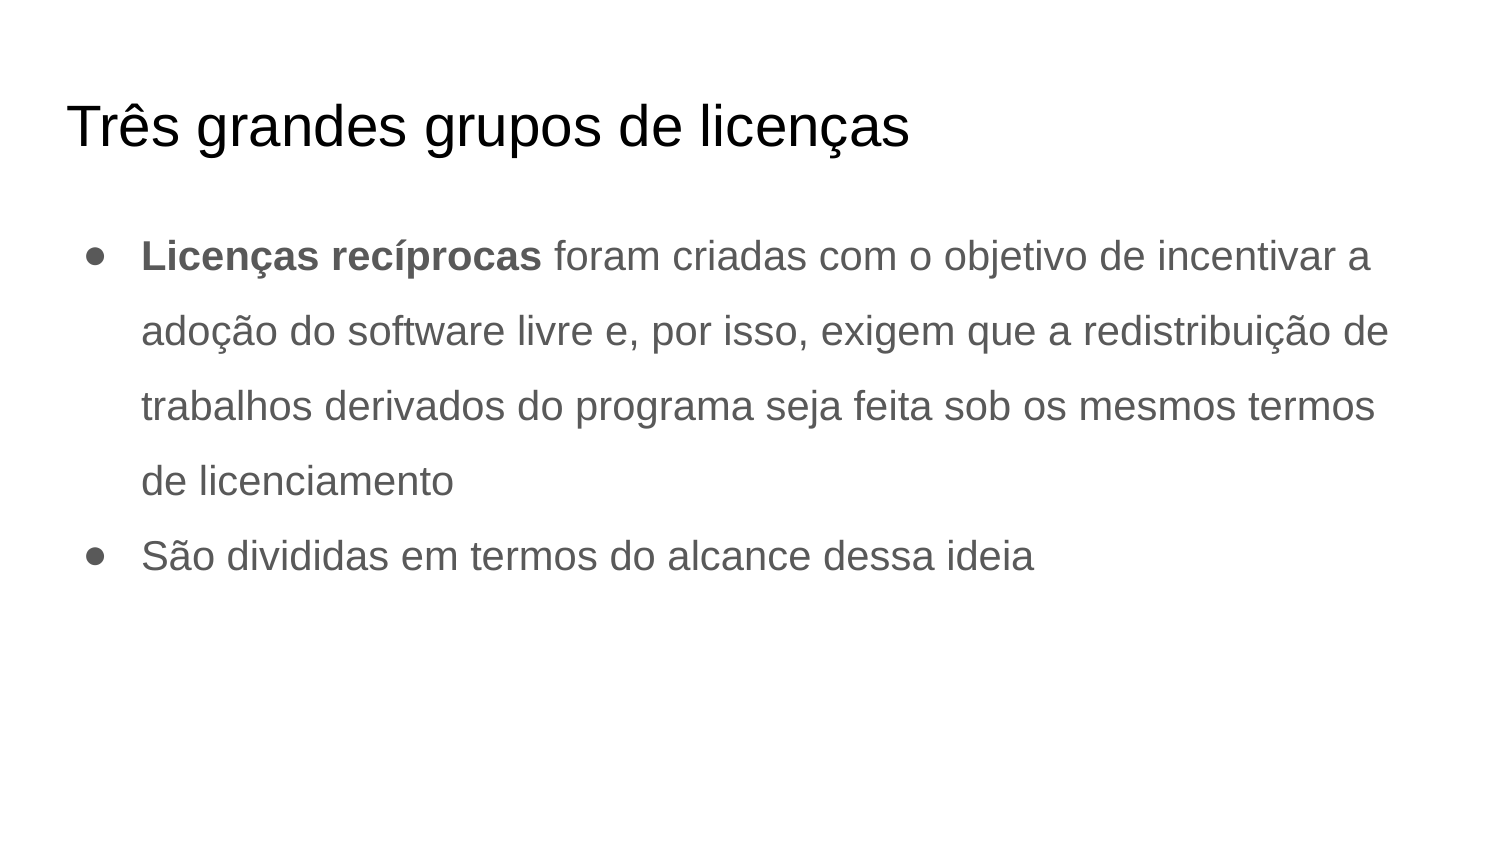

# Três grandes grupos de licenças
Licenças recíprocas foram criadas com o objetivo de incentivar a adoção do software livre e, por isso, exigem que a redistribuição de trabalhos derivados do programa seja feita sob os mesmos termos de licenciamento
São divididas em termos do alcance dessa ideia